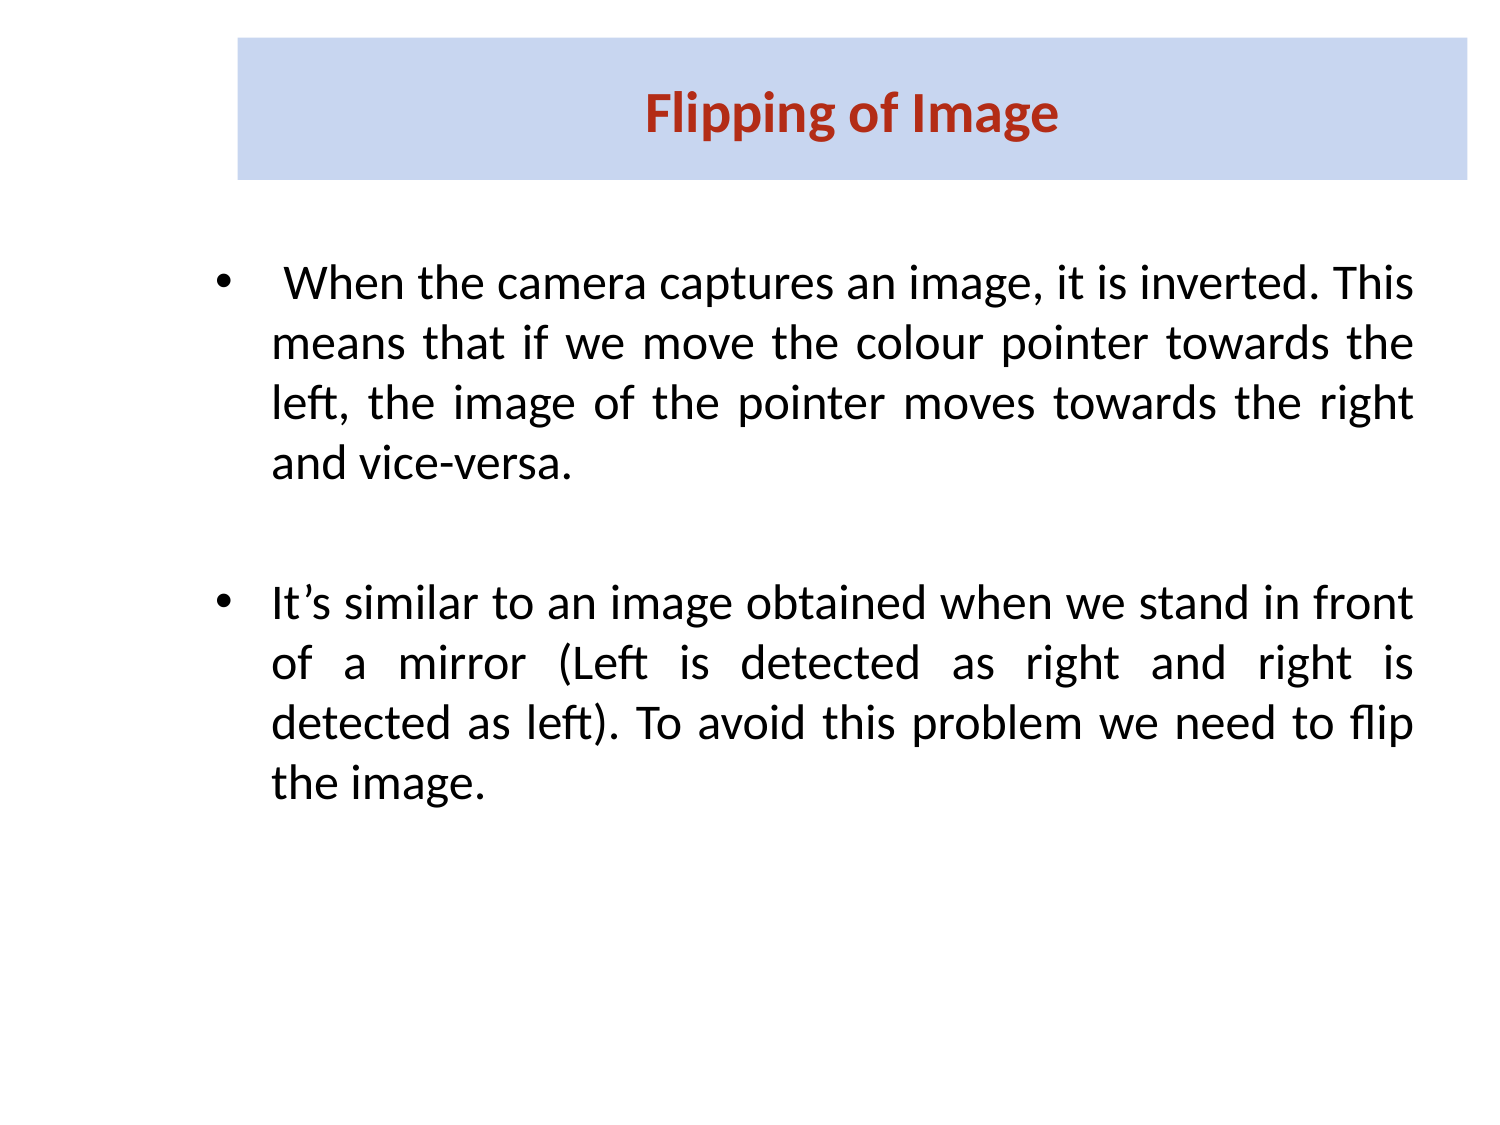

# Flipping of Image

 When the camera captures an image, it is inverted. This means that if we move the colour pointer towards the left, the image of the pointer moves towards the right and vice-versa.

It’s similar to an image obtained when we stand in front of a mirror (Left is detected as right and right is detected as left). To avoid this problem we need to flip the image.